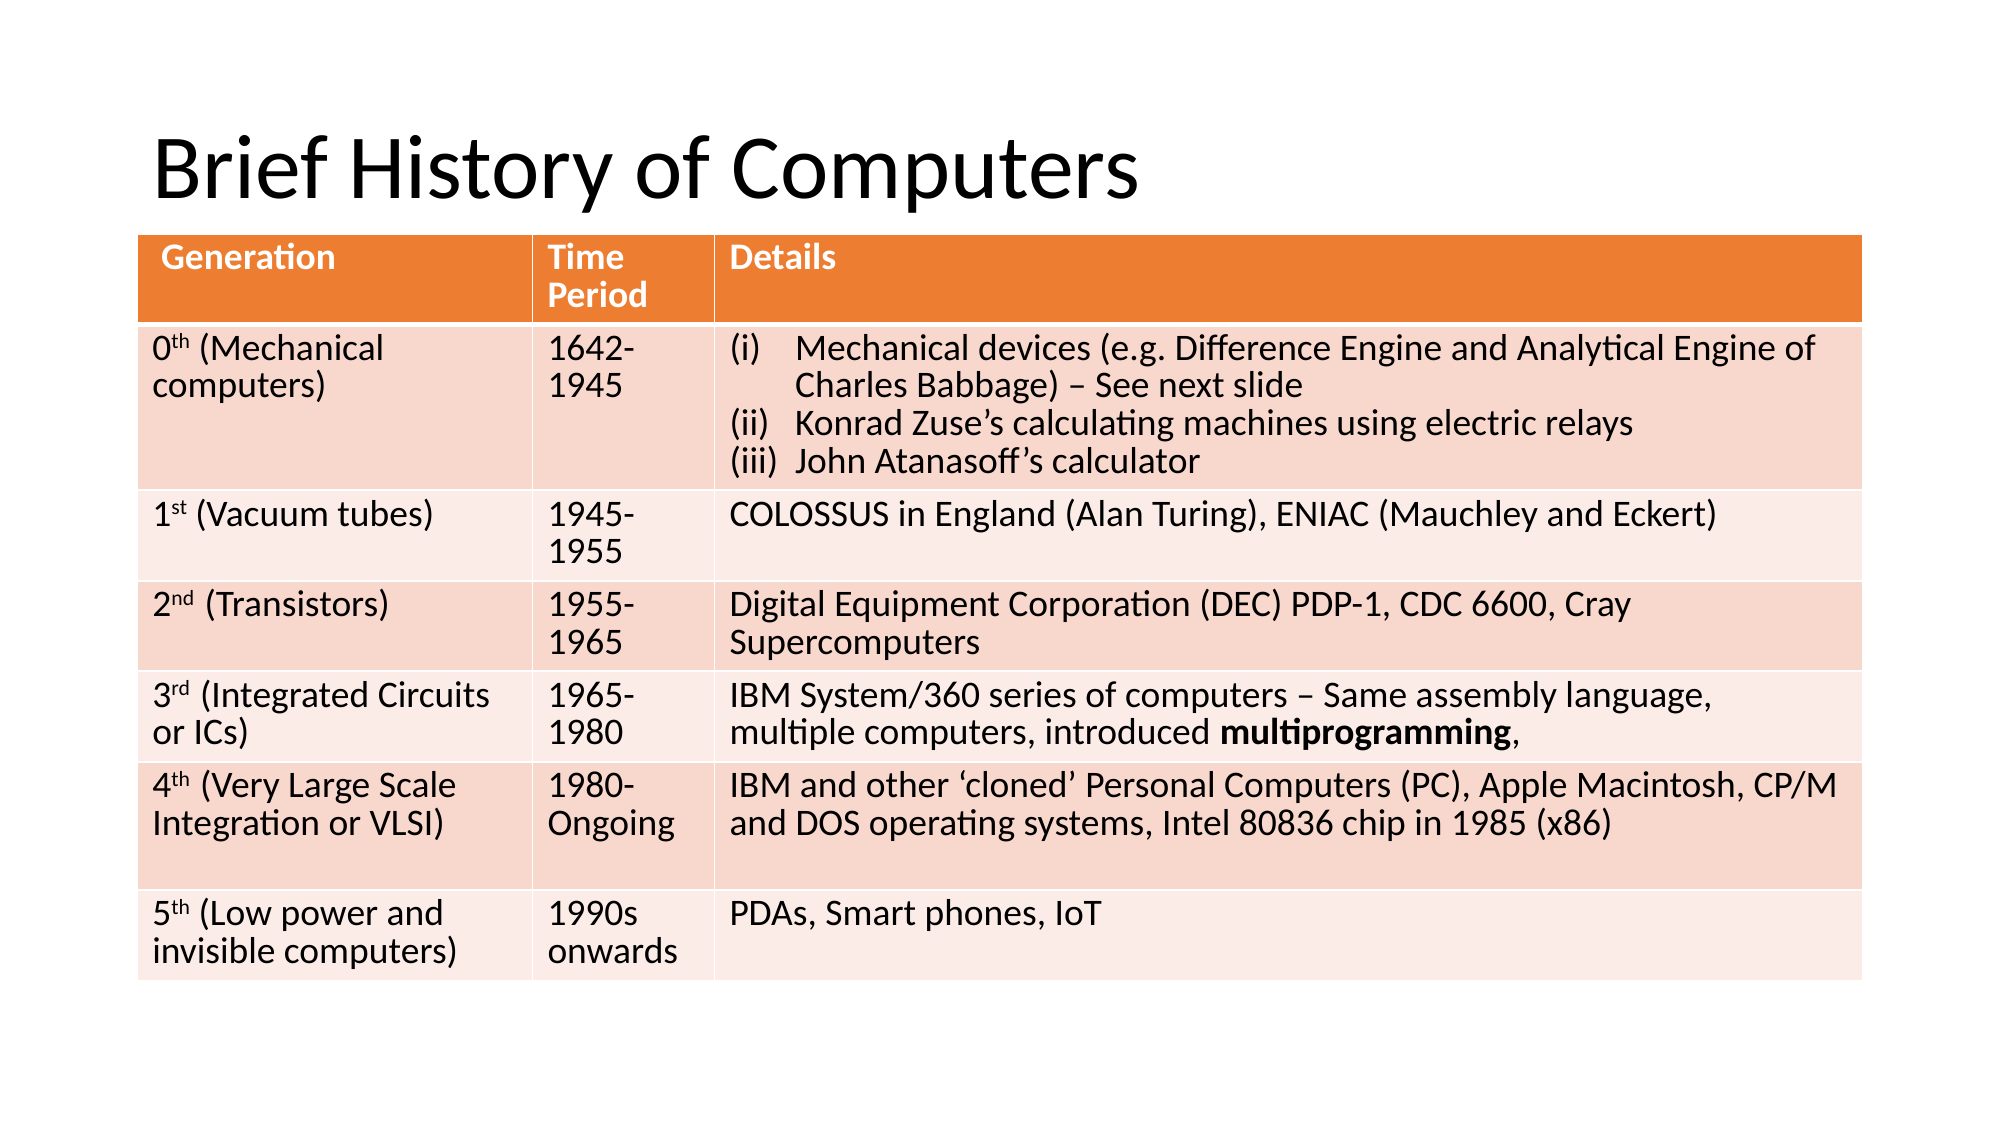

# Brief History of Computers
| Generation | Time Period | Details |
| --- | --- | --- |
| 0th (Mechanical computers) | 1642-1945 | Mechanical devices (e.g. Difference Engine and Analytical Engine of Charles Babbage) – See next slide Konrad Zuse’s calculating machines using electric relays John Atanasoff’s calculator |
| 1st (Vacuum tubes) | 1945-1955 | COLOSSUS in England (Alan Turing), ENIAC (Mauchley and Eckert) |
| 2nd (Transistors) | 1955-1965 | Digital Equipment Corporation (DEC) PDP-1, CDC 6600, Cray Supercomputers |
| 3rd (Integrated Circuits or ICs) | 1965-1980 | IBM System/360 series of computers – Same assembly language, multiple computers, introduced multiprogramming, |
| 4th (Very Large Scale Integration or VLSI) | 1980-Ongoing | IBM and other ‘cloned’ Personal Computers (PC), Apple Macintosh, CP/M and DOS operating systems, Intel 80836 chip in 1985 (x86) |
| 5th (Low power and invisible computers) | 1990s onwards | PDAs, Smart phones, IoT |